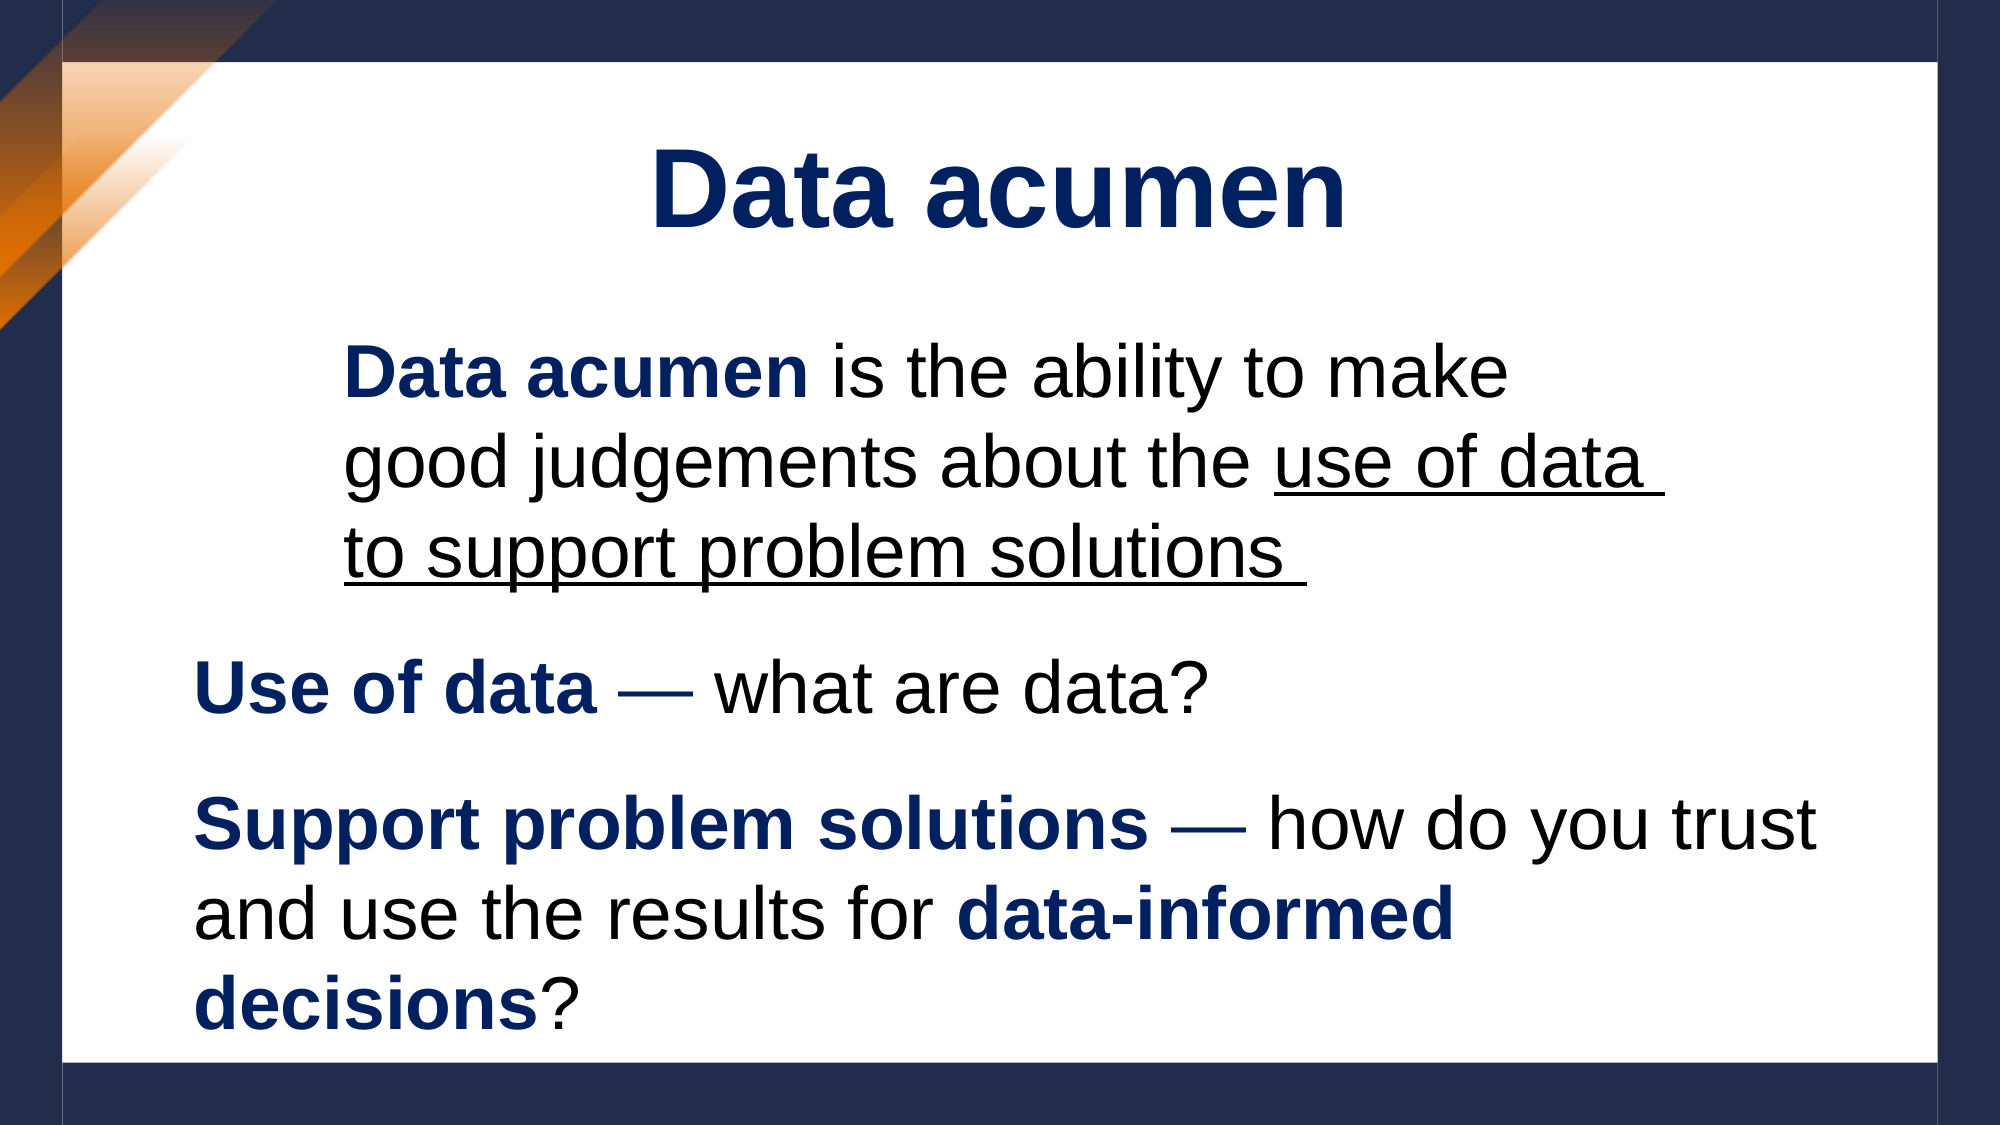

Data acumen
Data acumen is the ability to make
good judgements about the use of data
to support problem solutions
Use of data — what are data?
Support problem solutions — how do you trust and use the results for data-informed decisions?